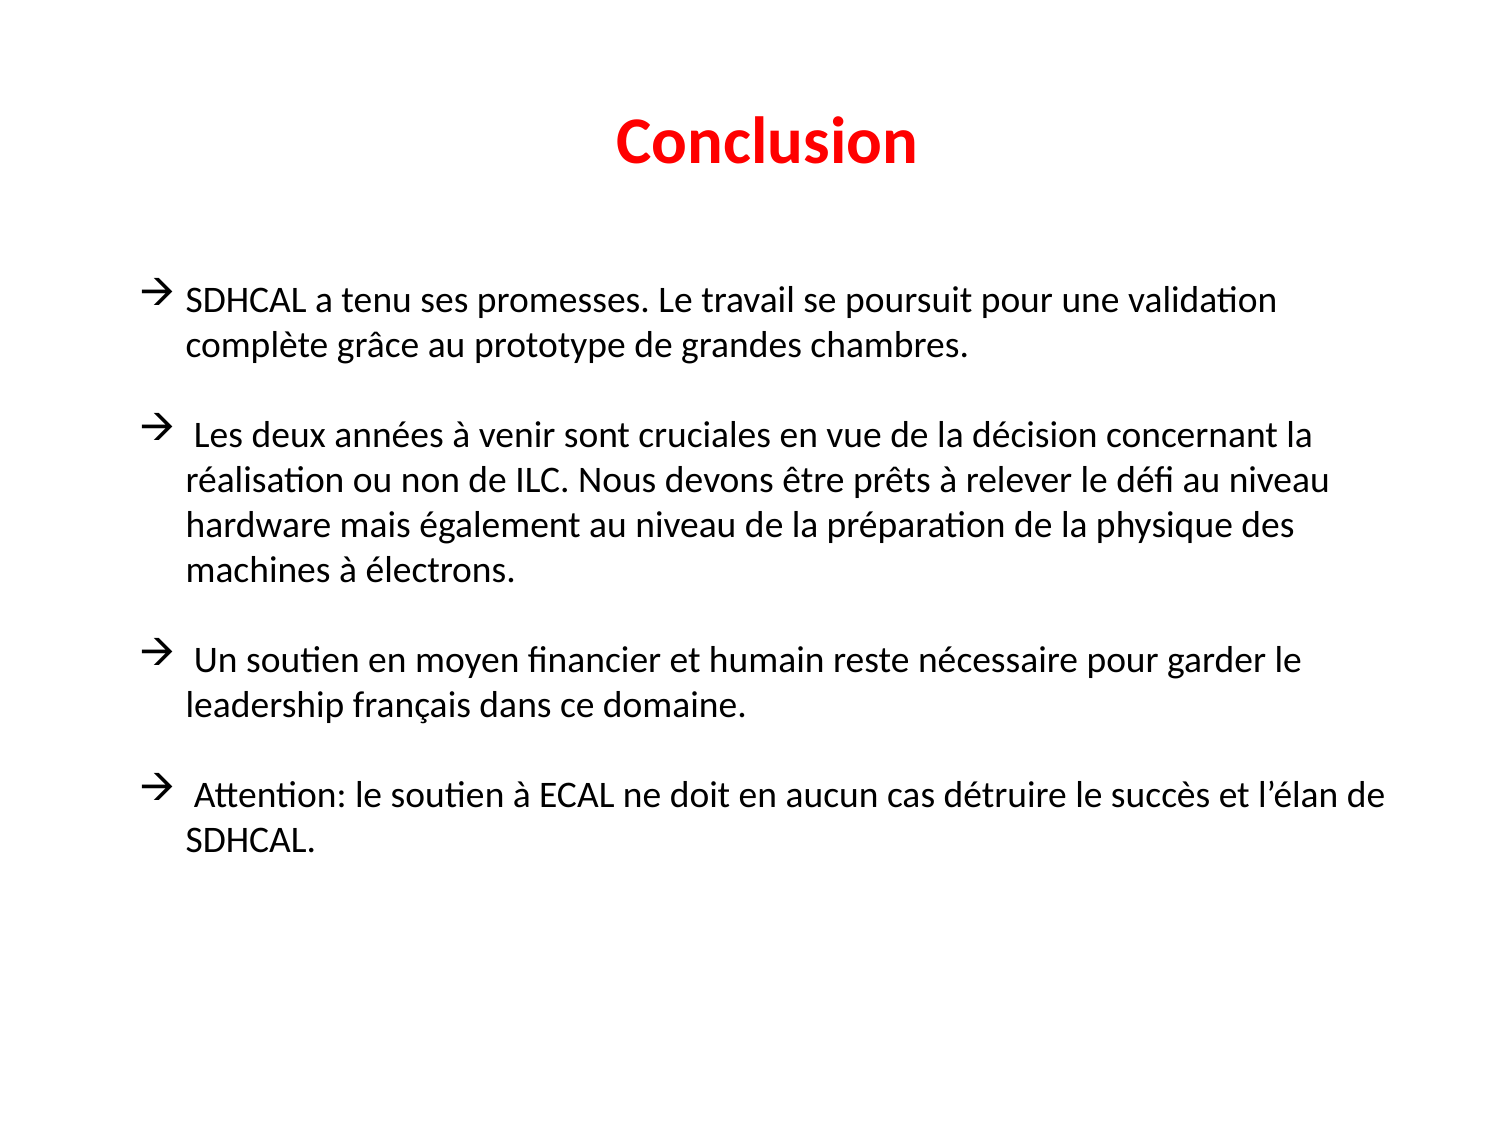

Conclusion
SDHCAL a tenu ses promesses. Le travail se poursuit pour une validation complète grâce au prototype de grandes chambres.

 Les deux années à venir sont cruciales en vue de la décision concernant la réalisation ou non de ILC. Nous devons être prêts à relever le défi au niveau hardware mais également au niveau de la préparation de la physique des machines à électrons.

 Un soutien en moyen financier et humain reste nécessaire pour garder le leadership français dans ce domaine.

 Attention: le soutien à ECAL ne doit en aucun cas détruire le succès et l’élan de SDHCAL.